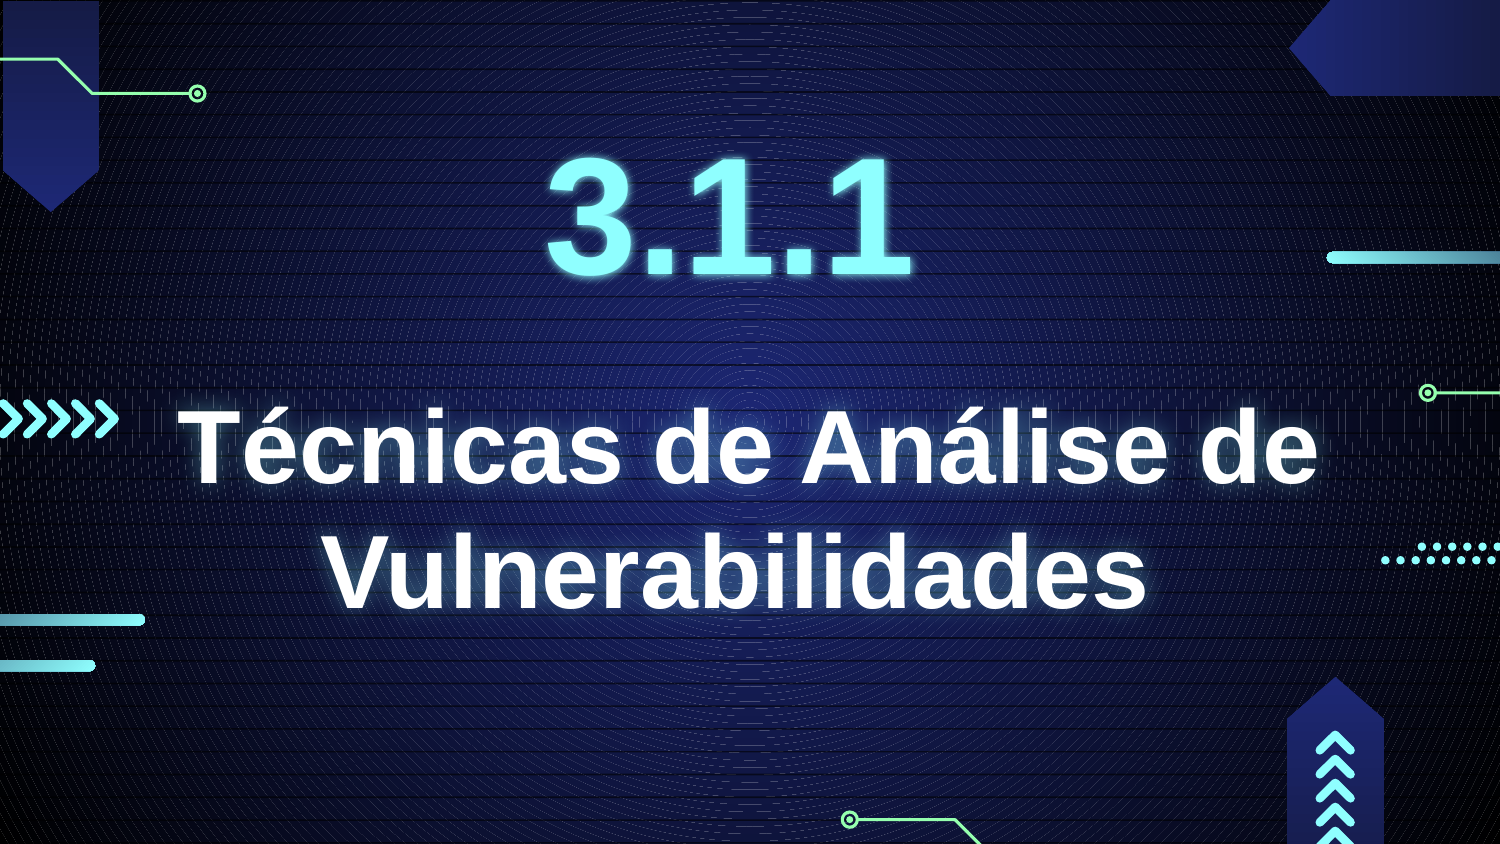

3.1.1
# Técnicas de Análise de Vulnerabilidades